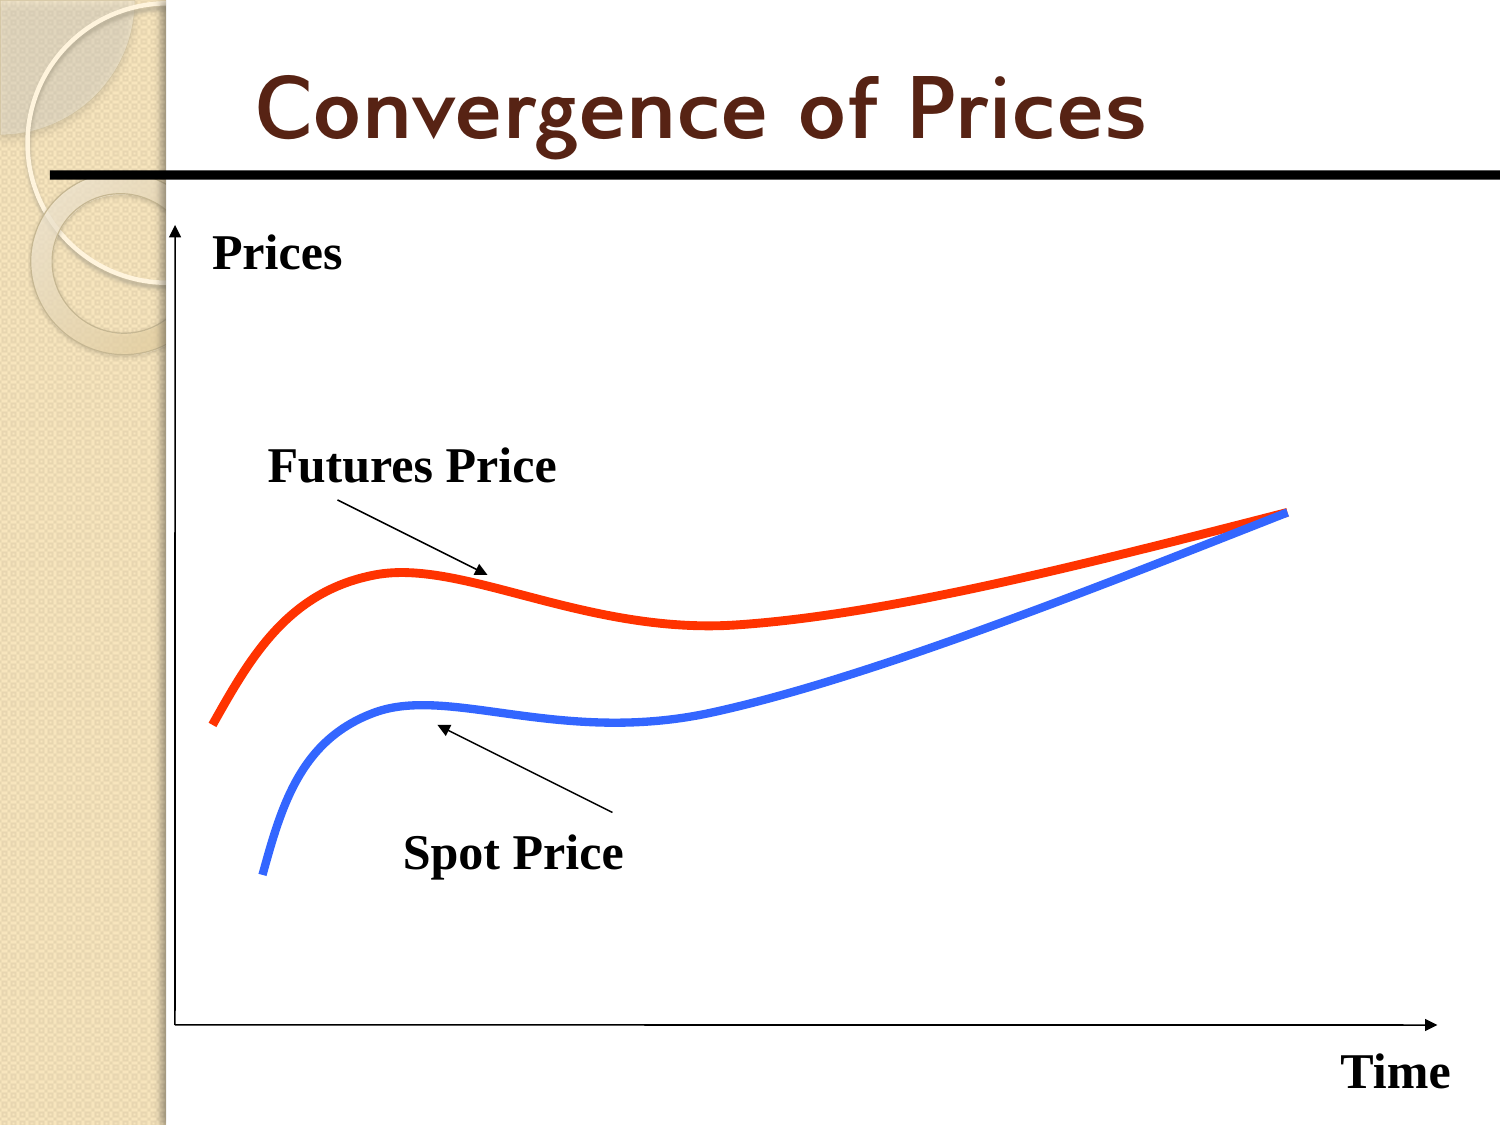

# Convergence of Prices

Prices

Futures Price

Spot Price

Time